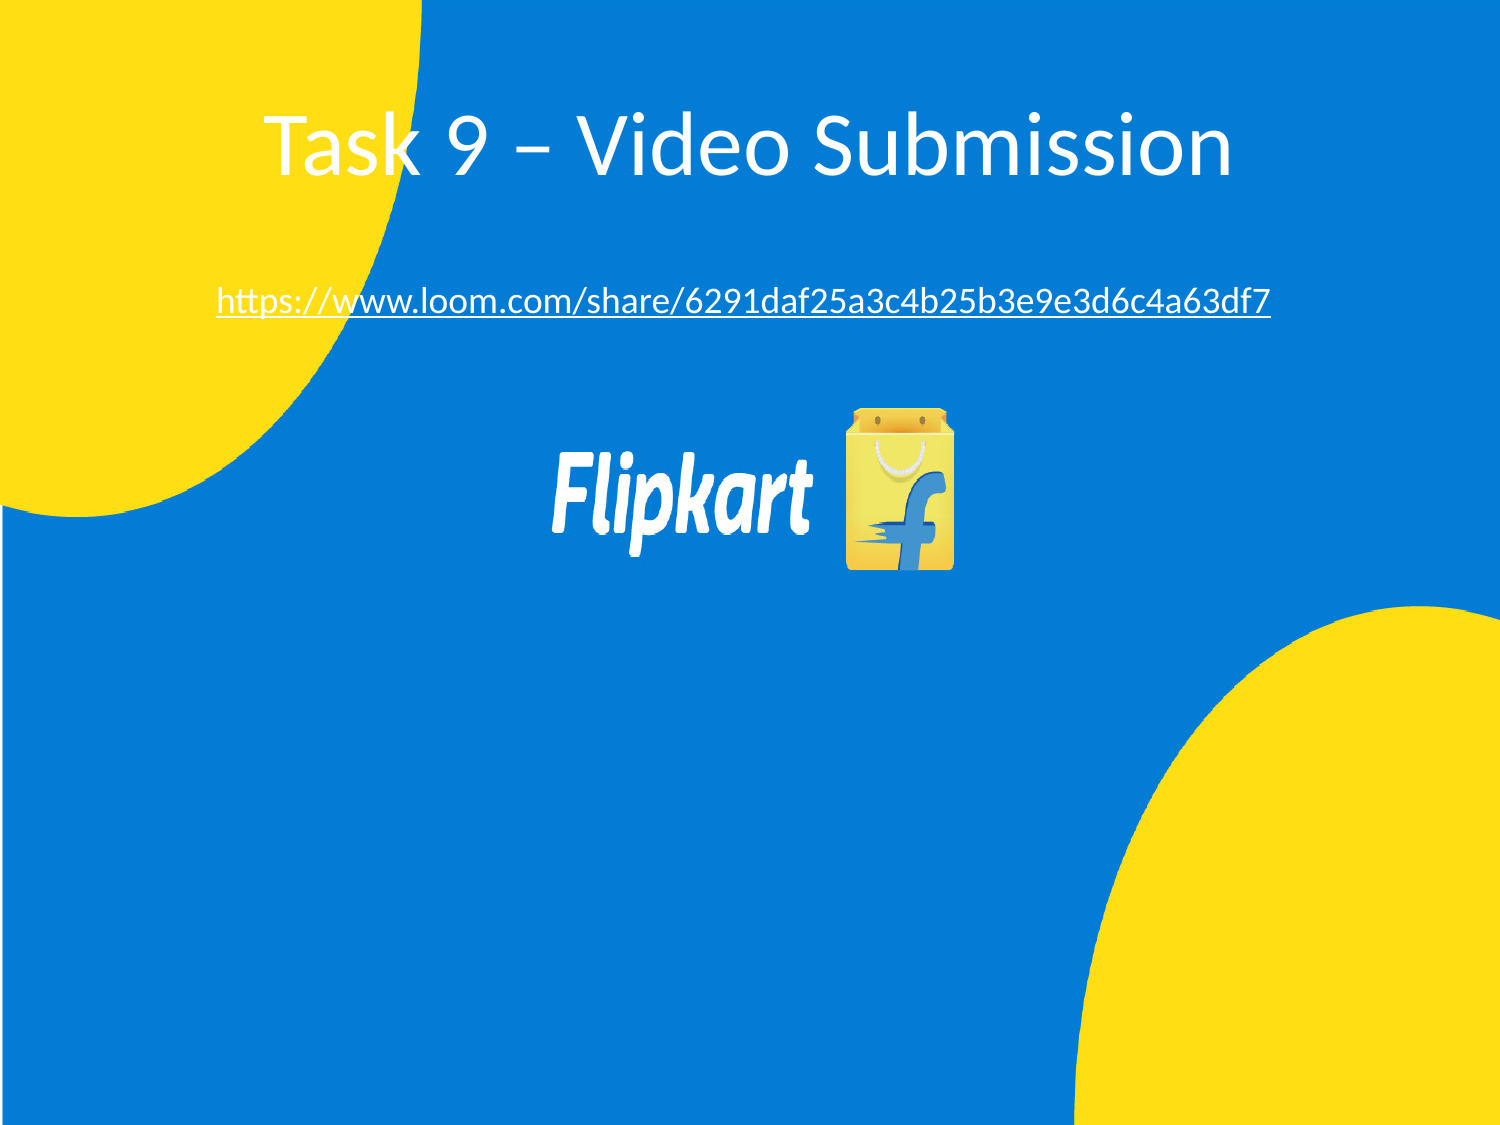

# Task 9 – Video Submission

https://www.loom.com/share/6291daf25a3c4b25b3e9e3d6c4a63df7